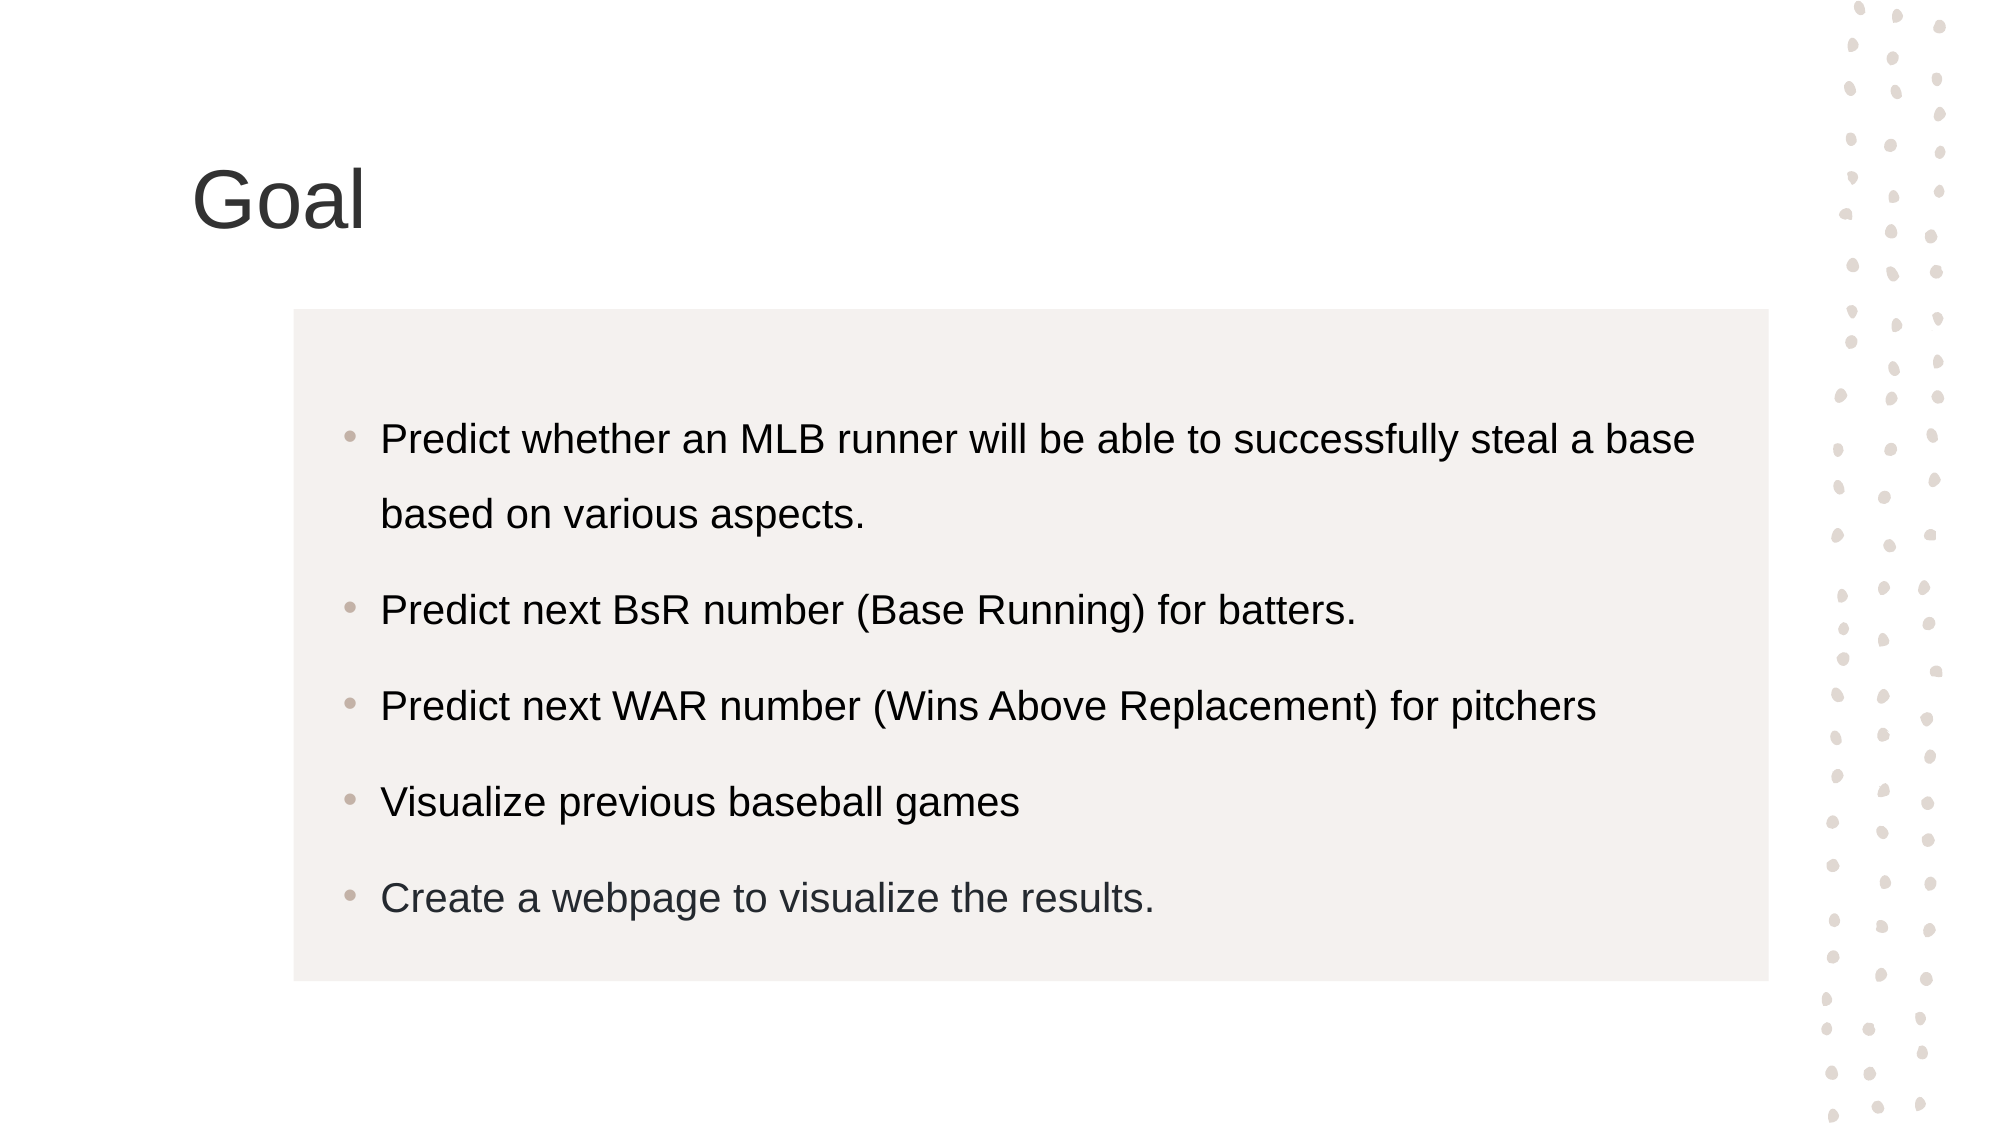

# Goal

Predict whether an MLB runner will be able to successfully steal a base based on various aspects.
Predict next BsR number (Base Running) for batters.
Predict next WAR number (Wins Above Replacement) for pitchers
Visualize previous baseball games
Create a webpage to visualize the results.

3